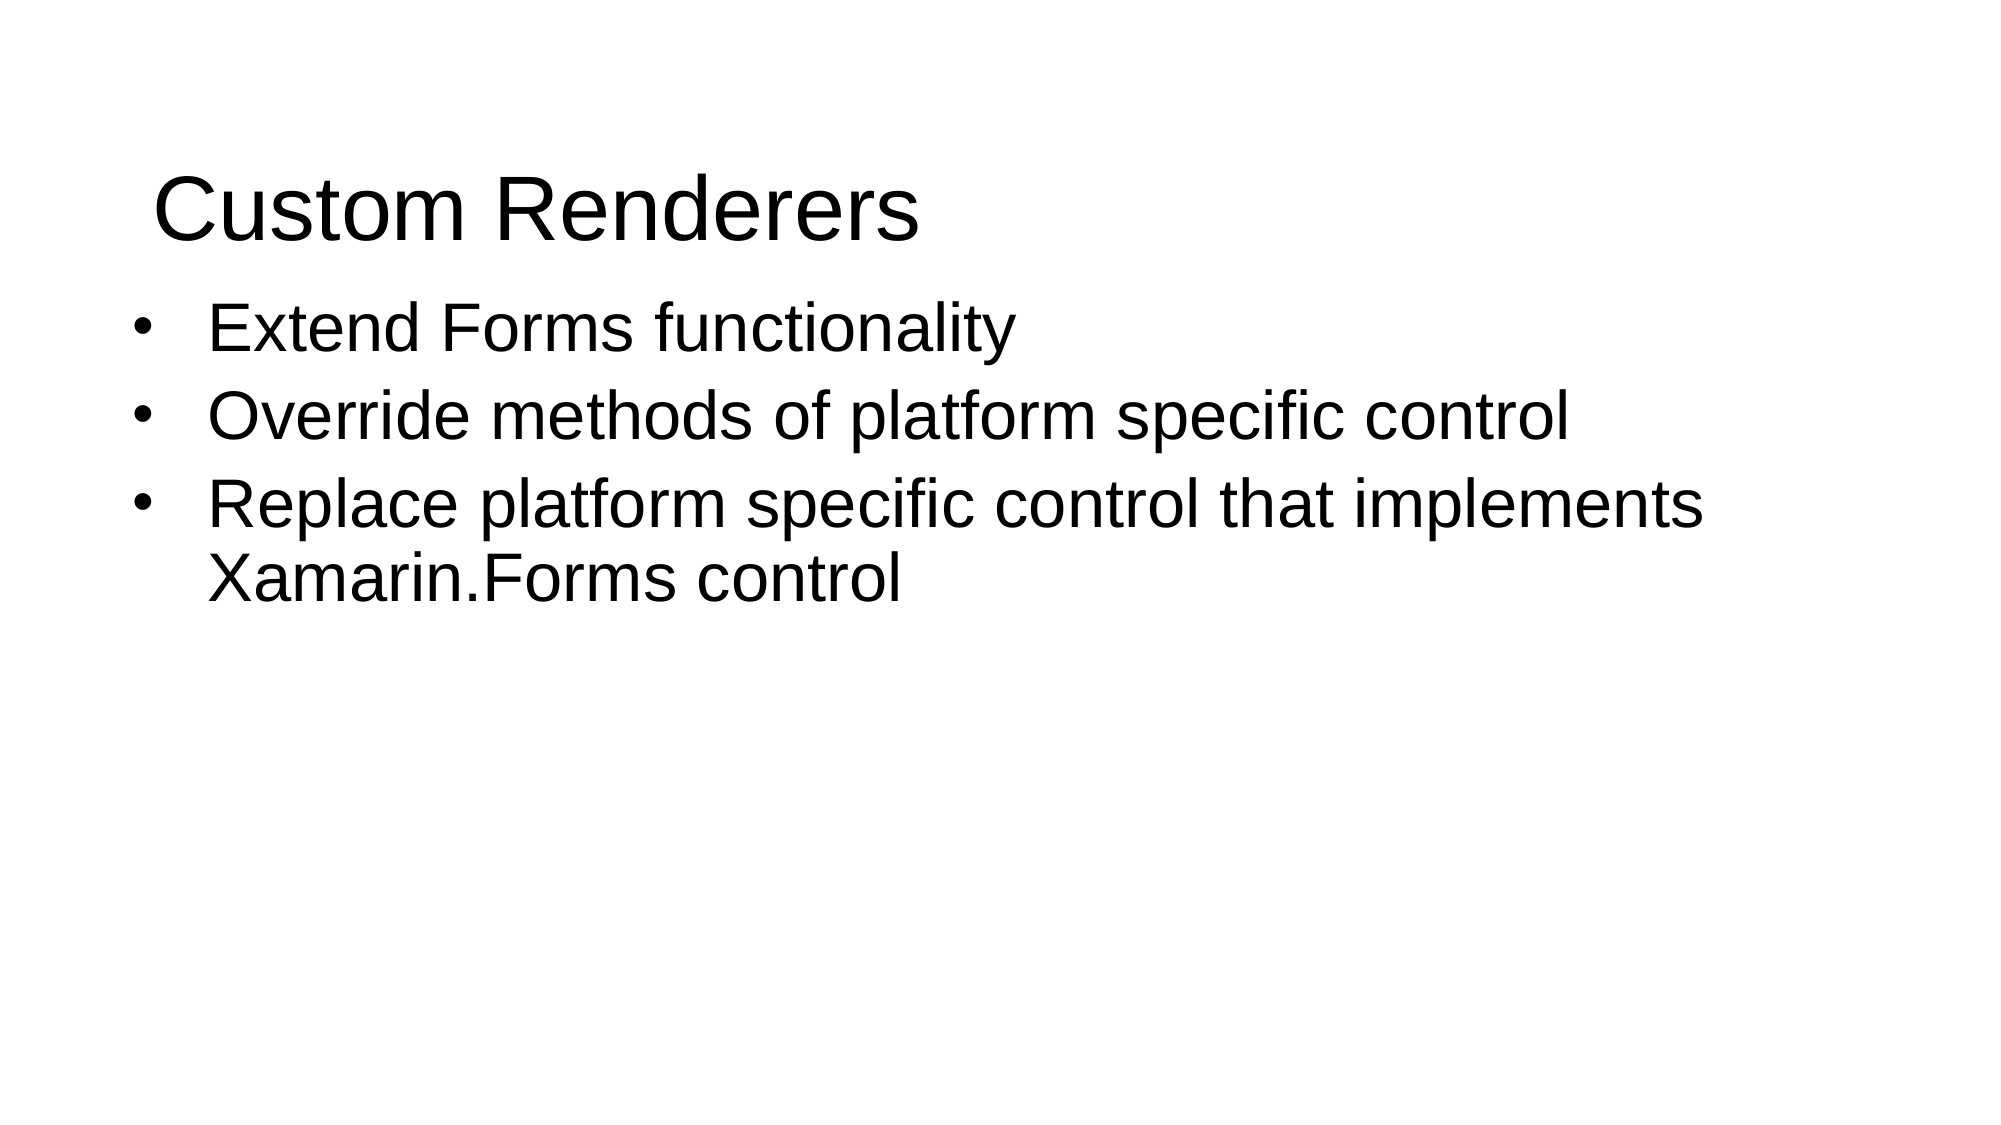

# Custom Renderers
Extend Forms functionality
Override methods of platform specific control
Replace platform specific control that implements Xamarin.Forms control